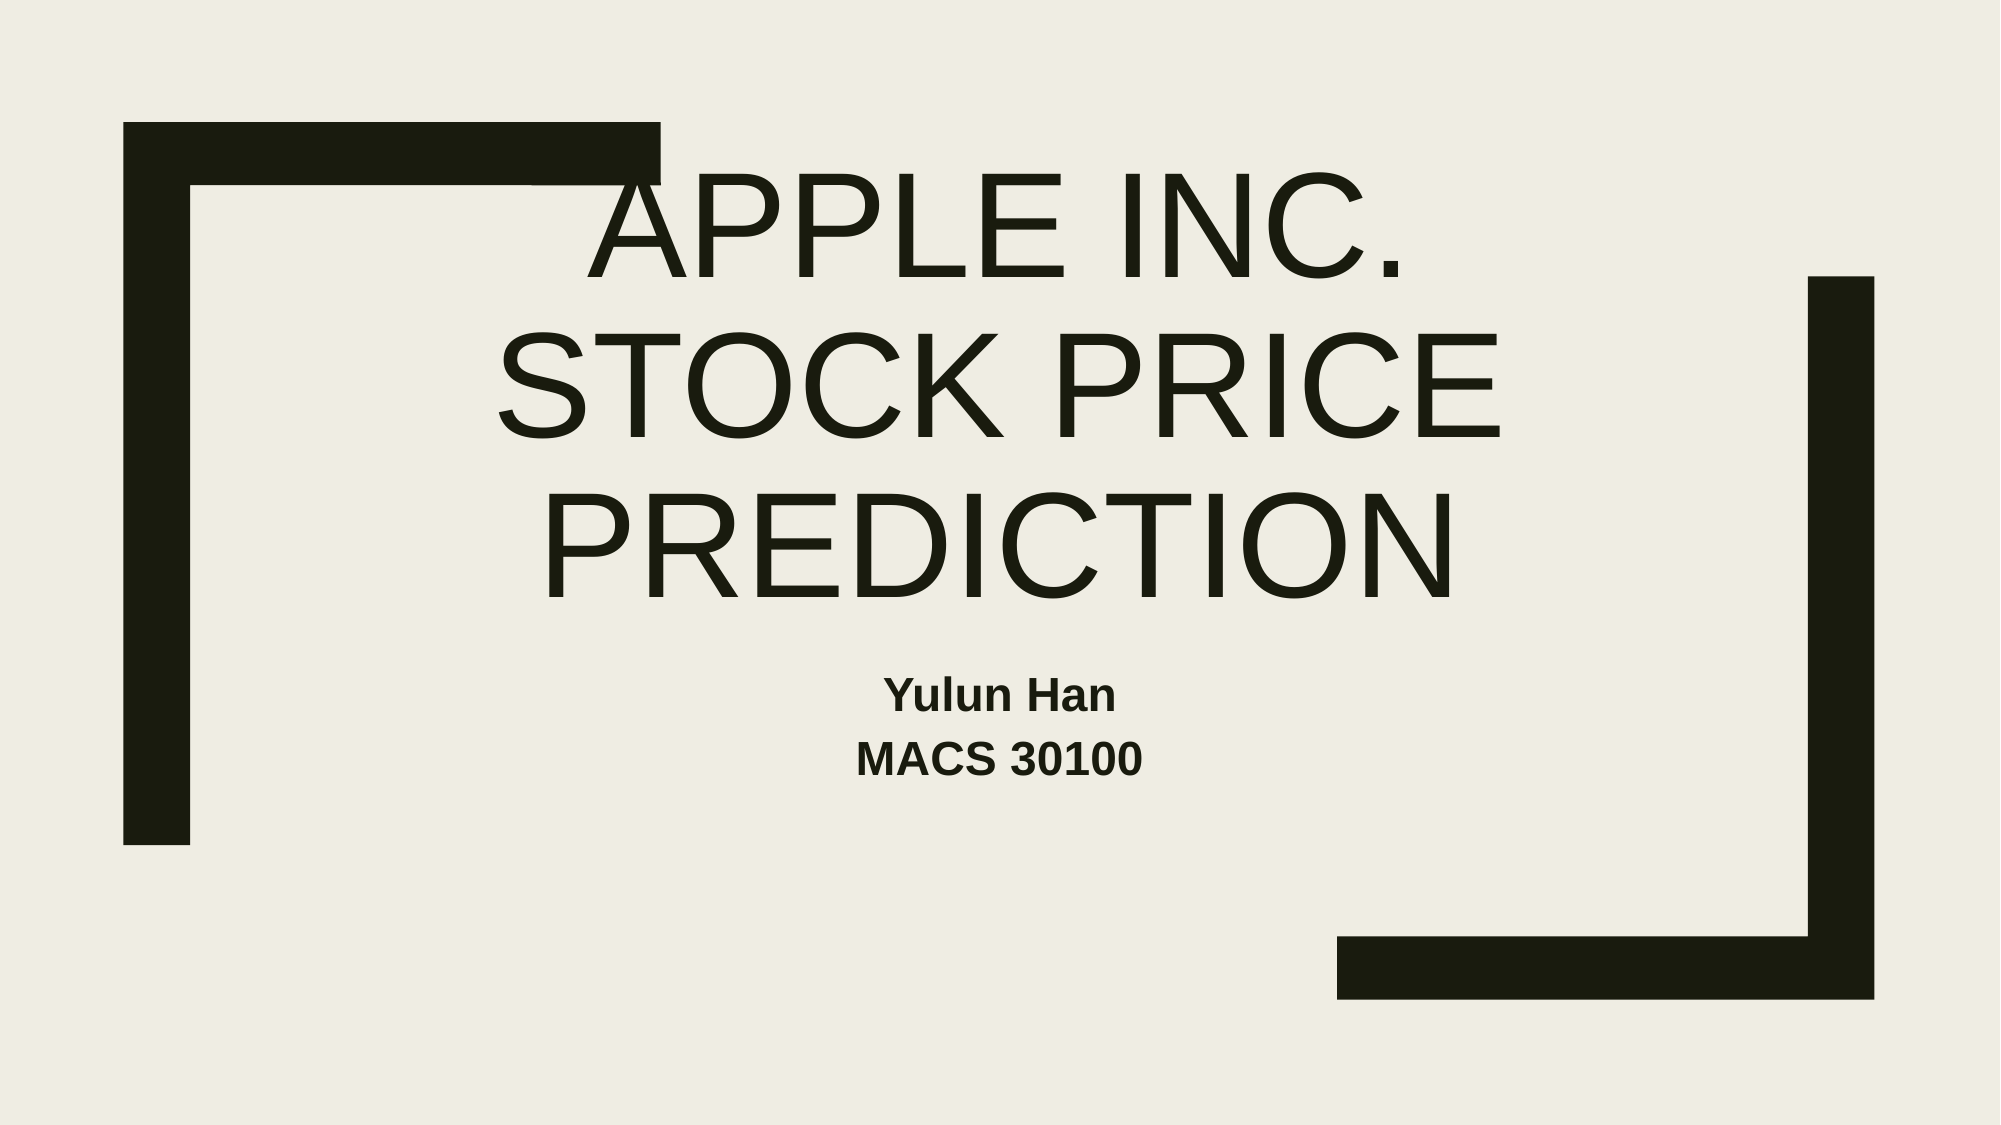

# Apple inc. Stock Price Prediction
Yulun Han
MACS 30100